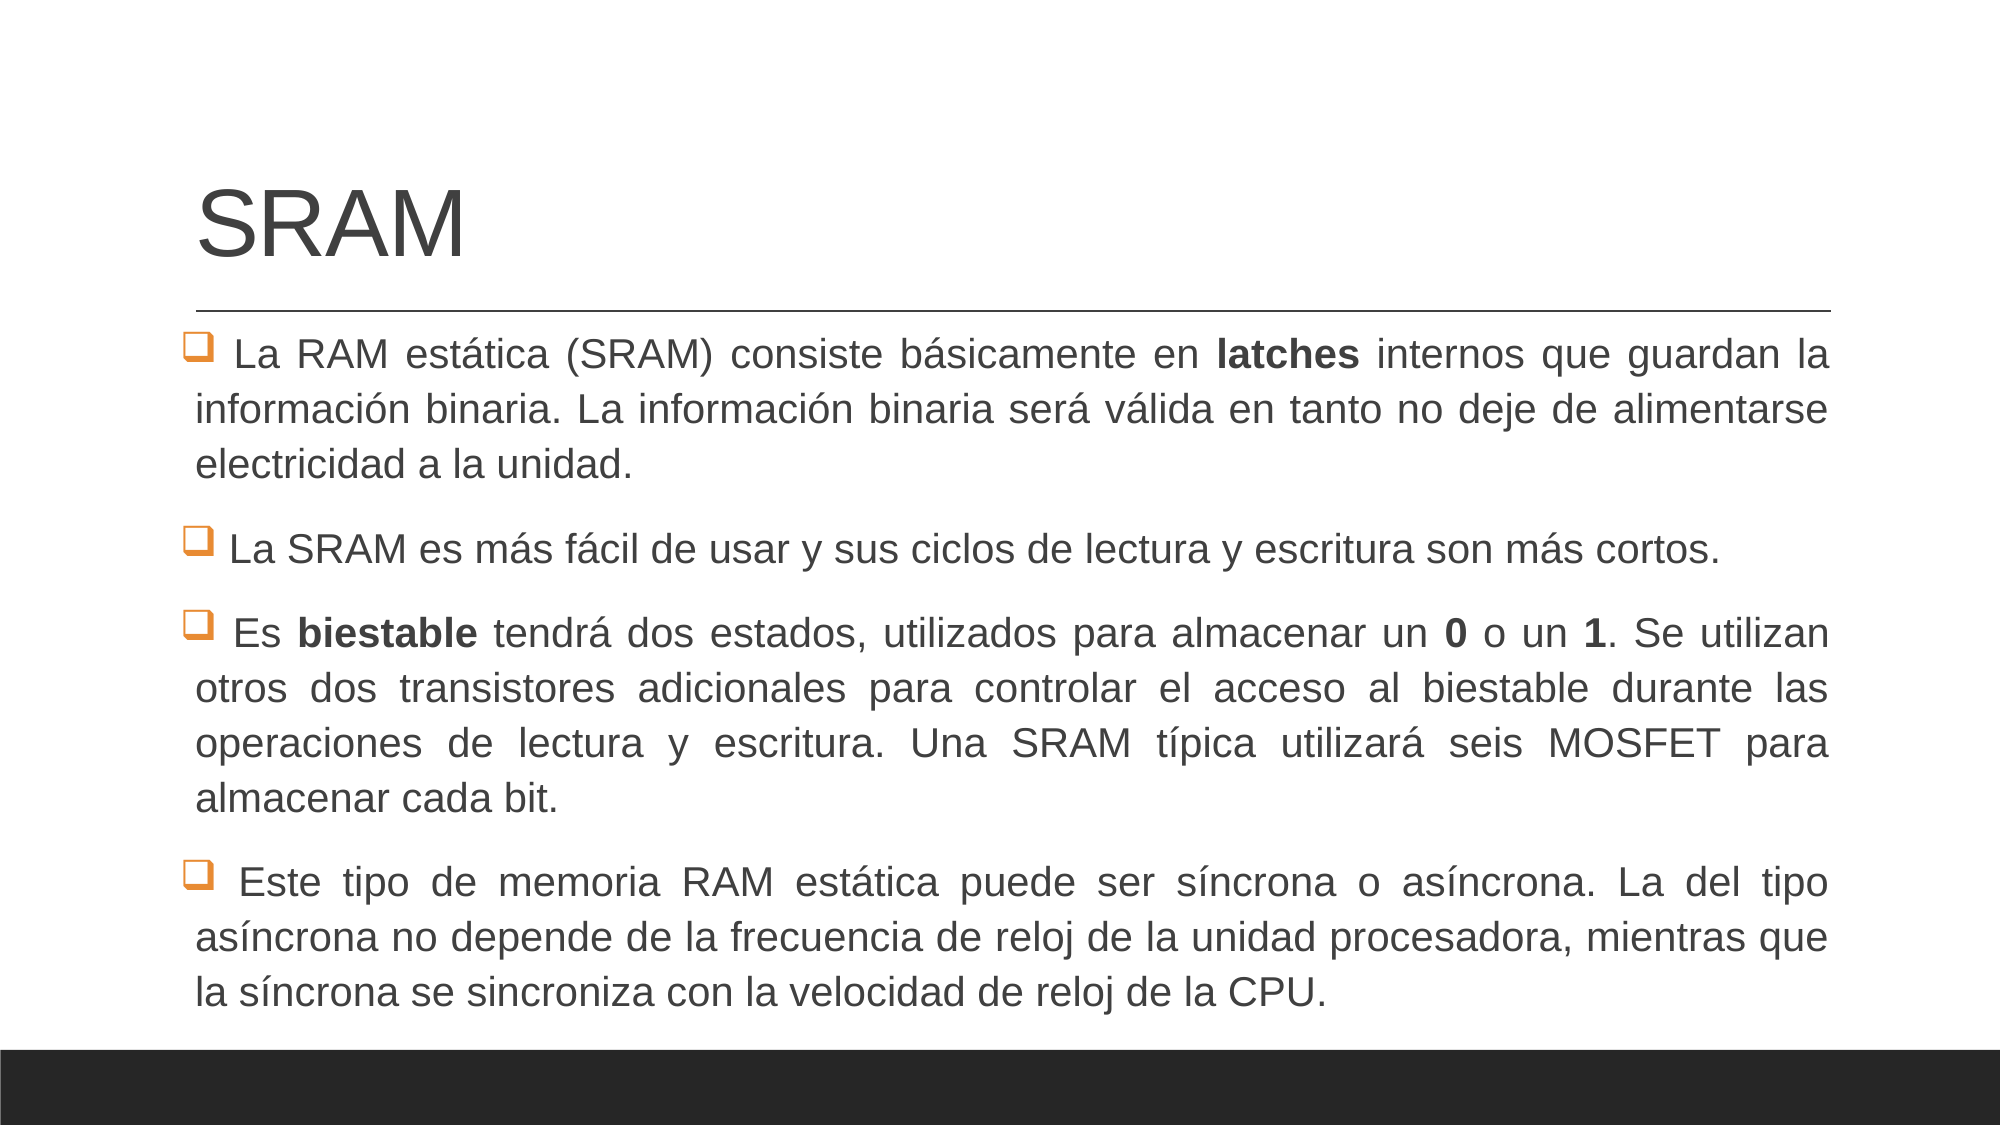

# SRAM
 La RAM estática (SRAM) consiste básicamente en latches internos que guardan la información binaria. La información binaria será válida en tanto no deje de alimentarse electricidad a la unidad.
 La SRAM es más fácil de usar y sus ciclos de lectura y escritura son más cortos.
 Es biestable tendrá dos estados, utilizados para almacenar un 0 o un 1. Se utilizan otros dos transistores adicionales para controlar el acceso al biestable durante las operaciones de lectura y escritura. Una SRAM típica utilizará seis MOSFET para almacenar cada bit.
 Este tipo de memoria RAM estática puede ser síncrona o asíncrona. La del tipo asíncrona no depende de la frecuencia de reloj de la unidad procesadora, mientras que la síncrona se sincroniza con la velocidad de reloj de la CPU.